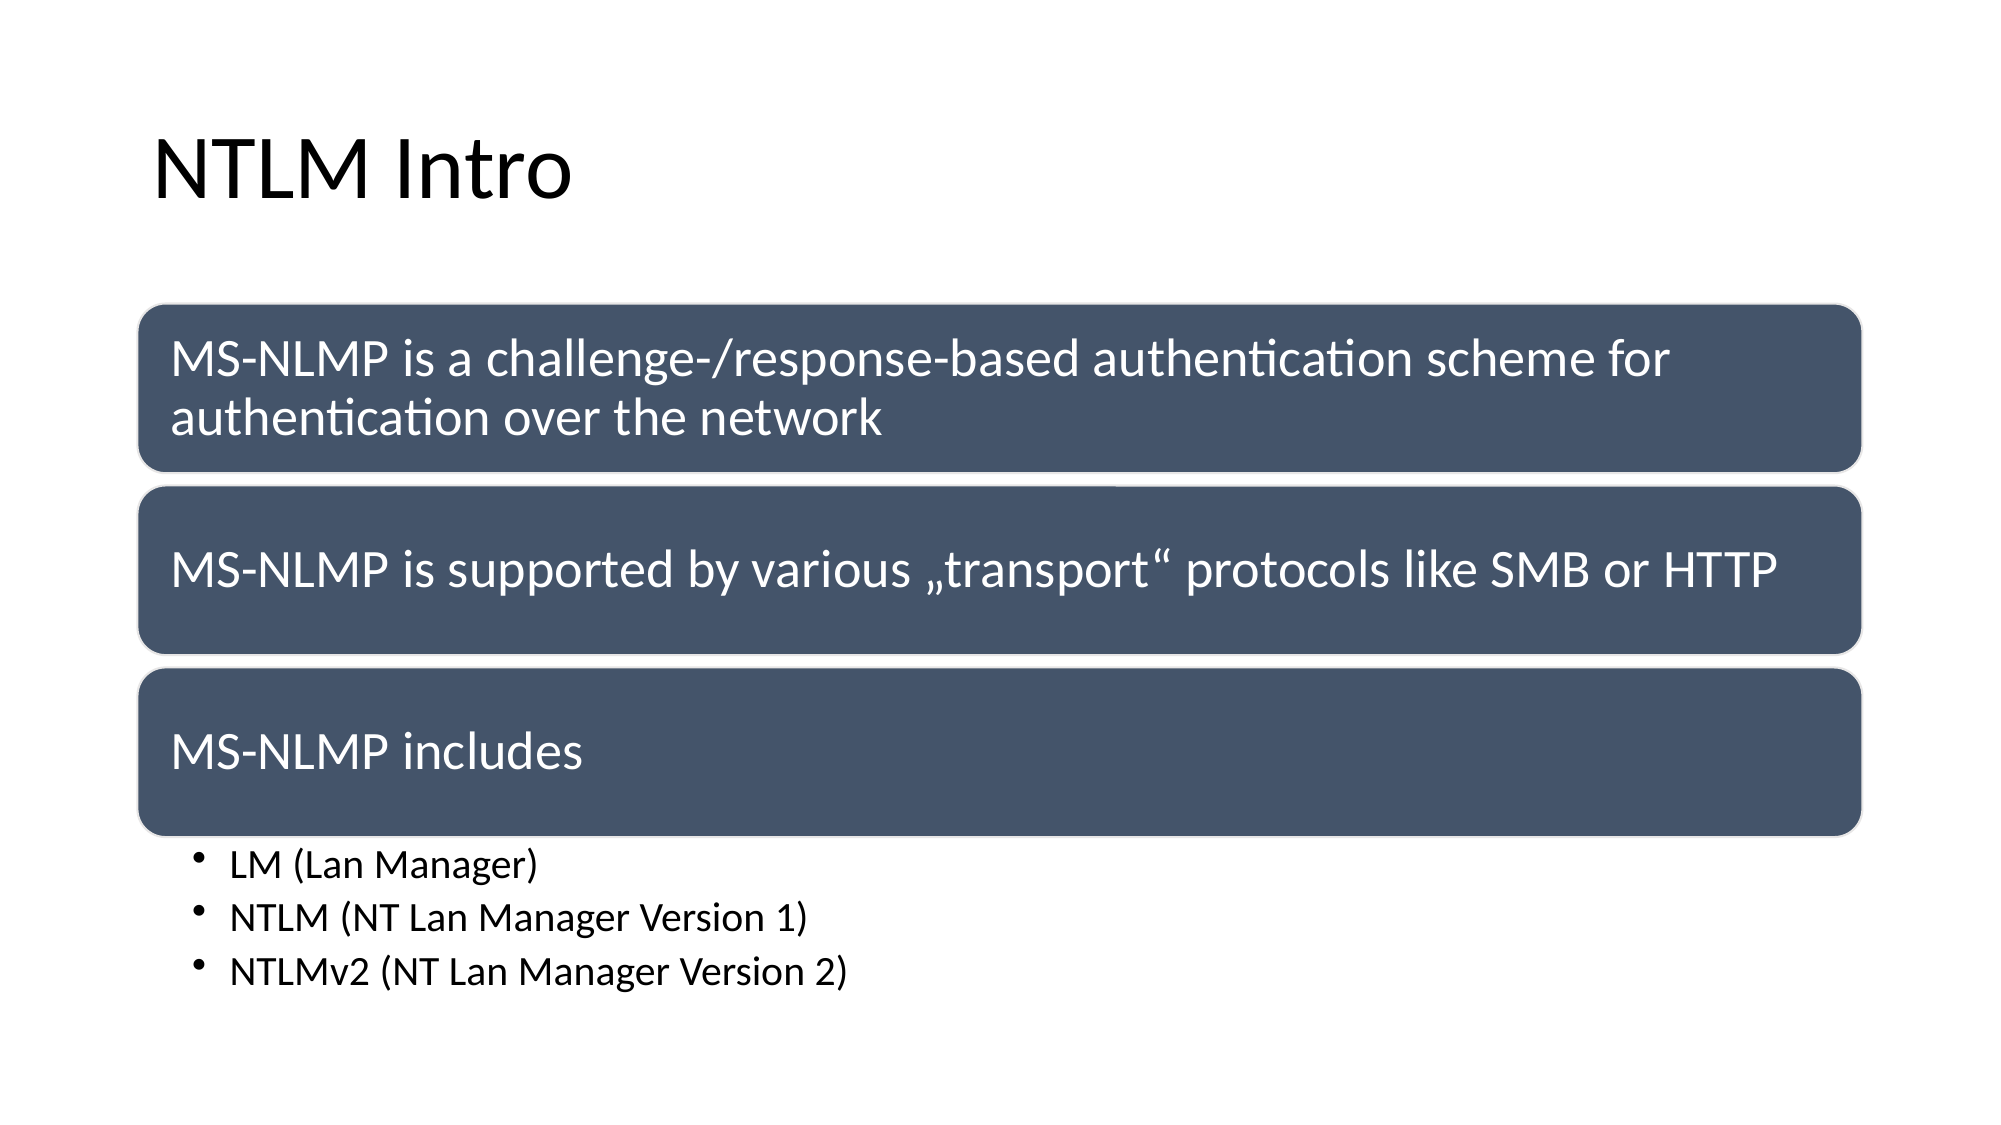

# NTLM Intro
MS-NLMP is a challenge-/response-based authentication scheme for authentication over the network
MS-NLMP is supported by various „transport“ protocols like SMB or HTTP
MS-NLMP includes
LM (Lan Manager)
NTLM (NT Lan Manager Version 1)
NTLMv2 (NT Lan Manager Version 2)